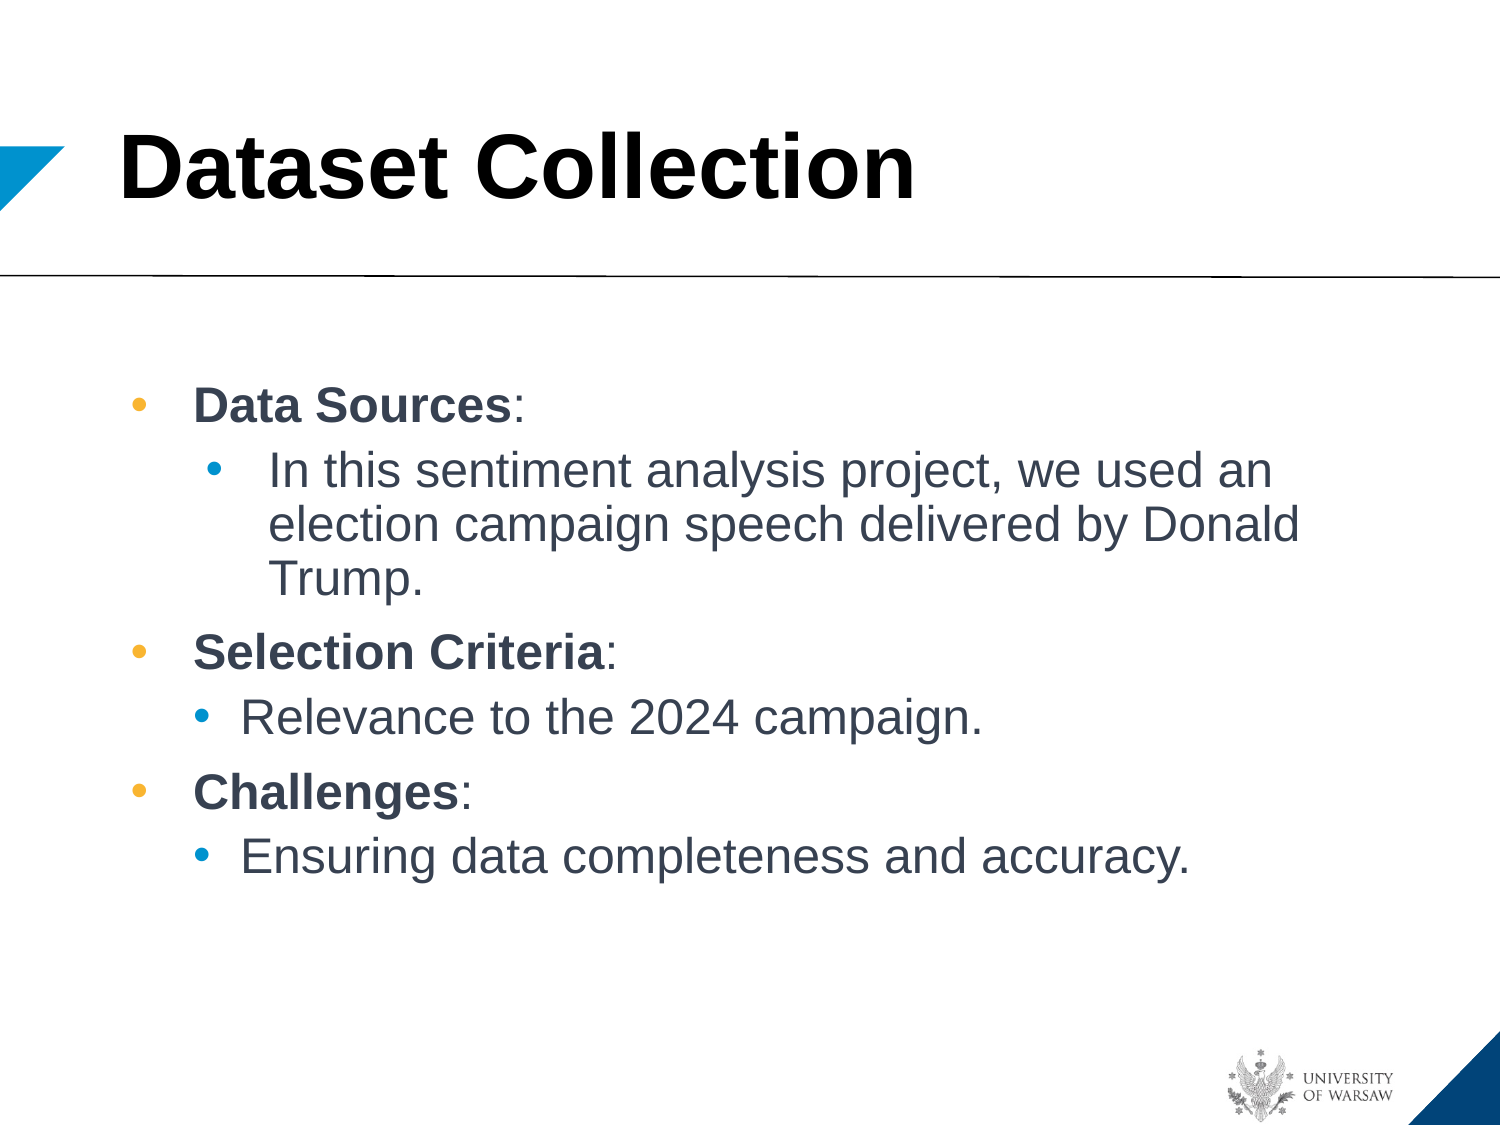

# Dataset Collection
Data Sources:
In this sentiment analysis project, we used an election campaign speech delivered by Donald Trump.
Selection Criteria:
Relevance to the 2024 campaign.
Challenges:
Ensuring data completeness and accuracy.